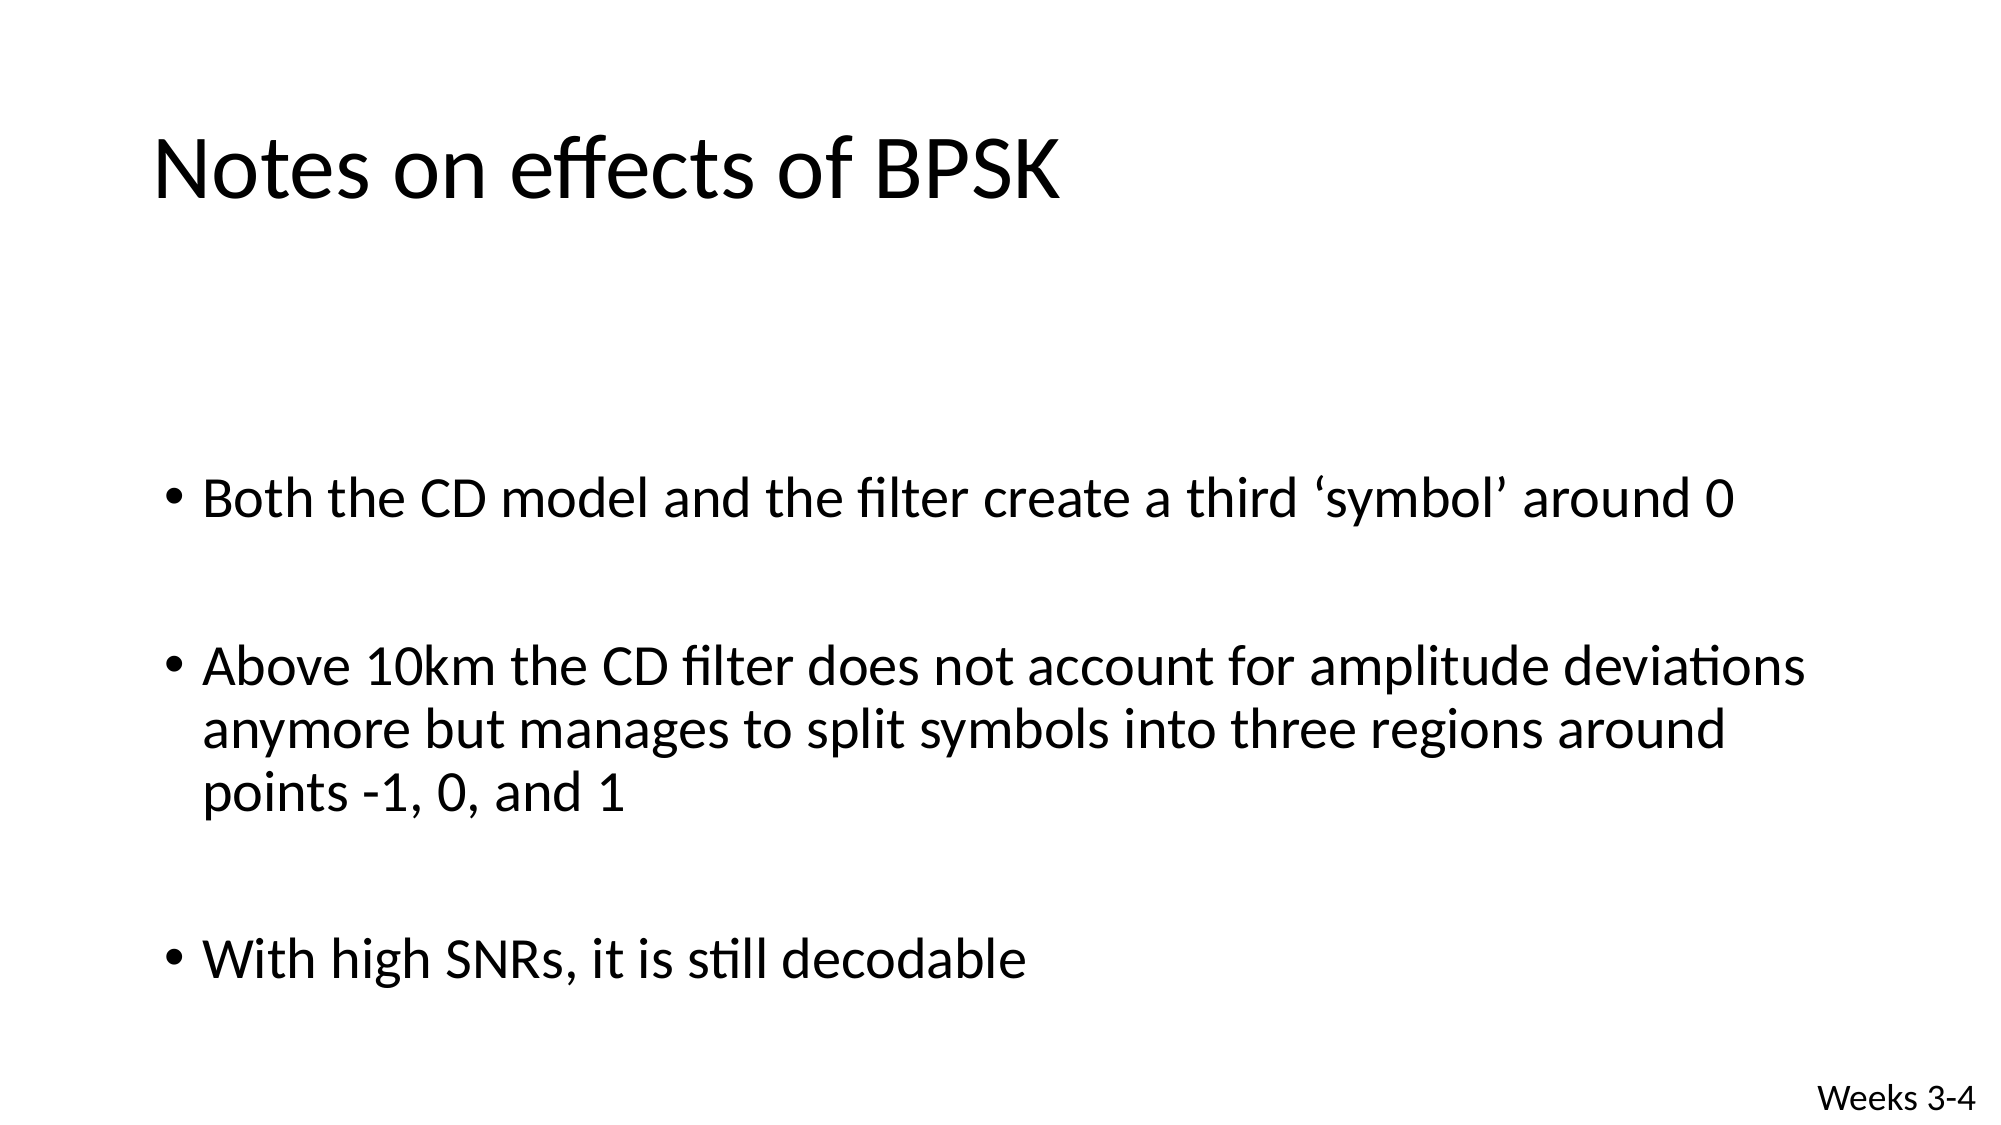

# Notes on effects of BPSK
Both the CD model and the filter create a third ‘symbol’ around 0

Above 10km the CD filter does not account for amplitude deviations anymore but manages to split symbols into three regions around points -1, 0, and 1

With high SNRs, it is still decodable
Weeks 3-4